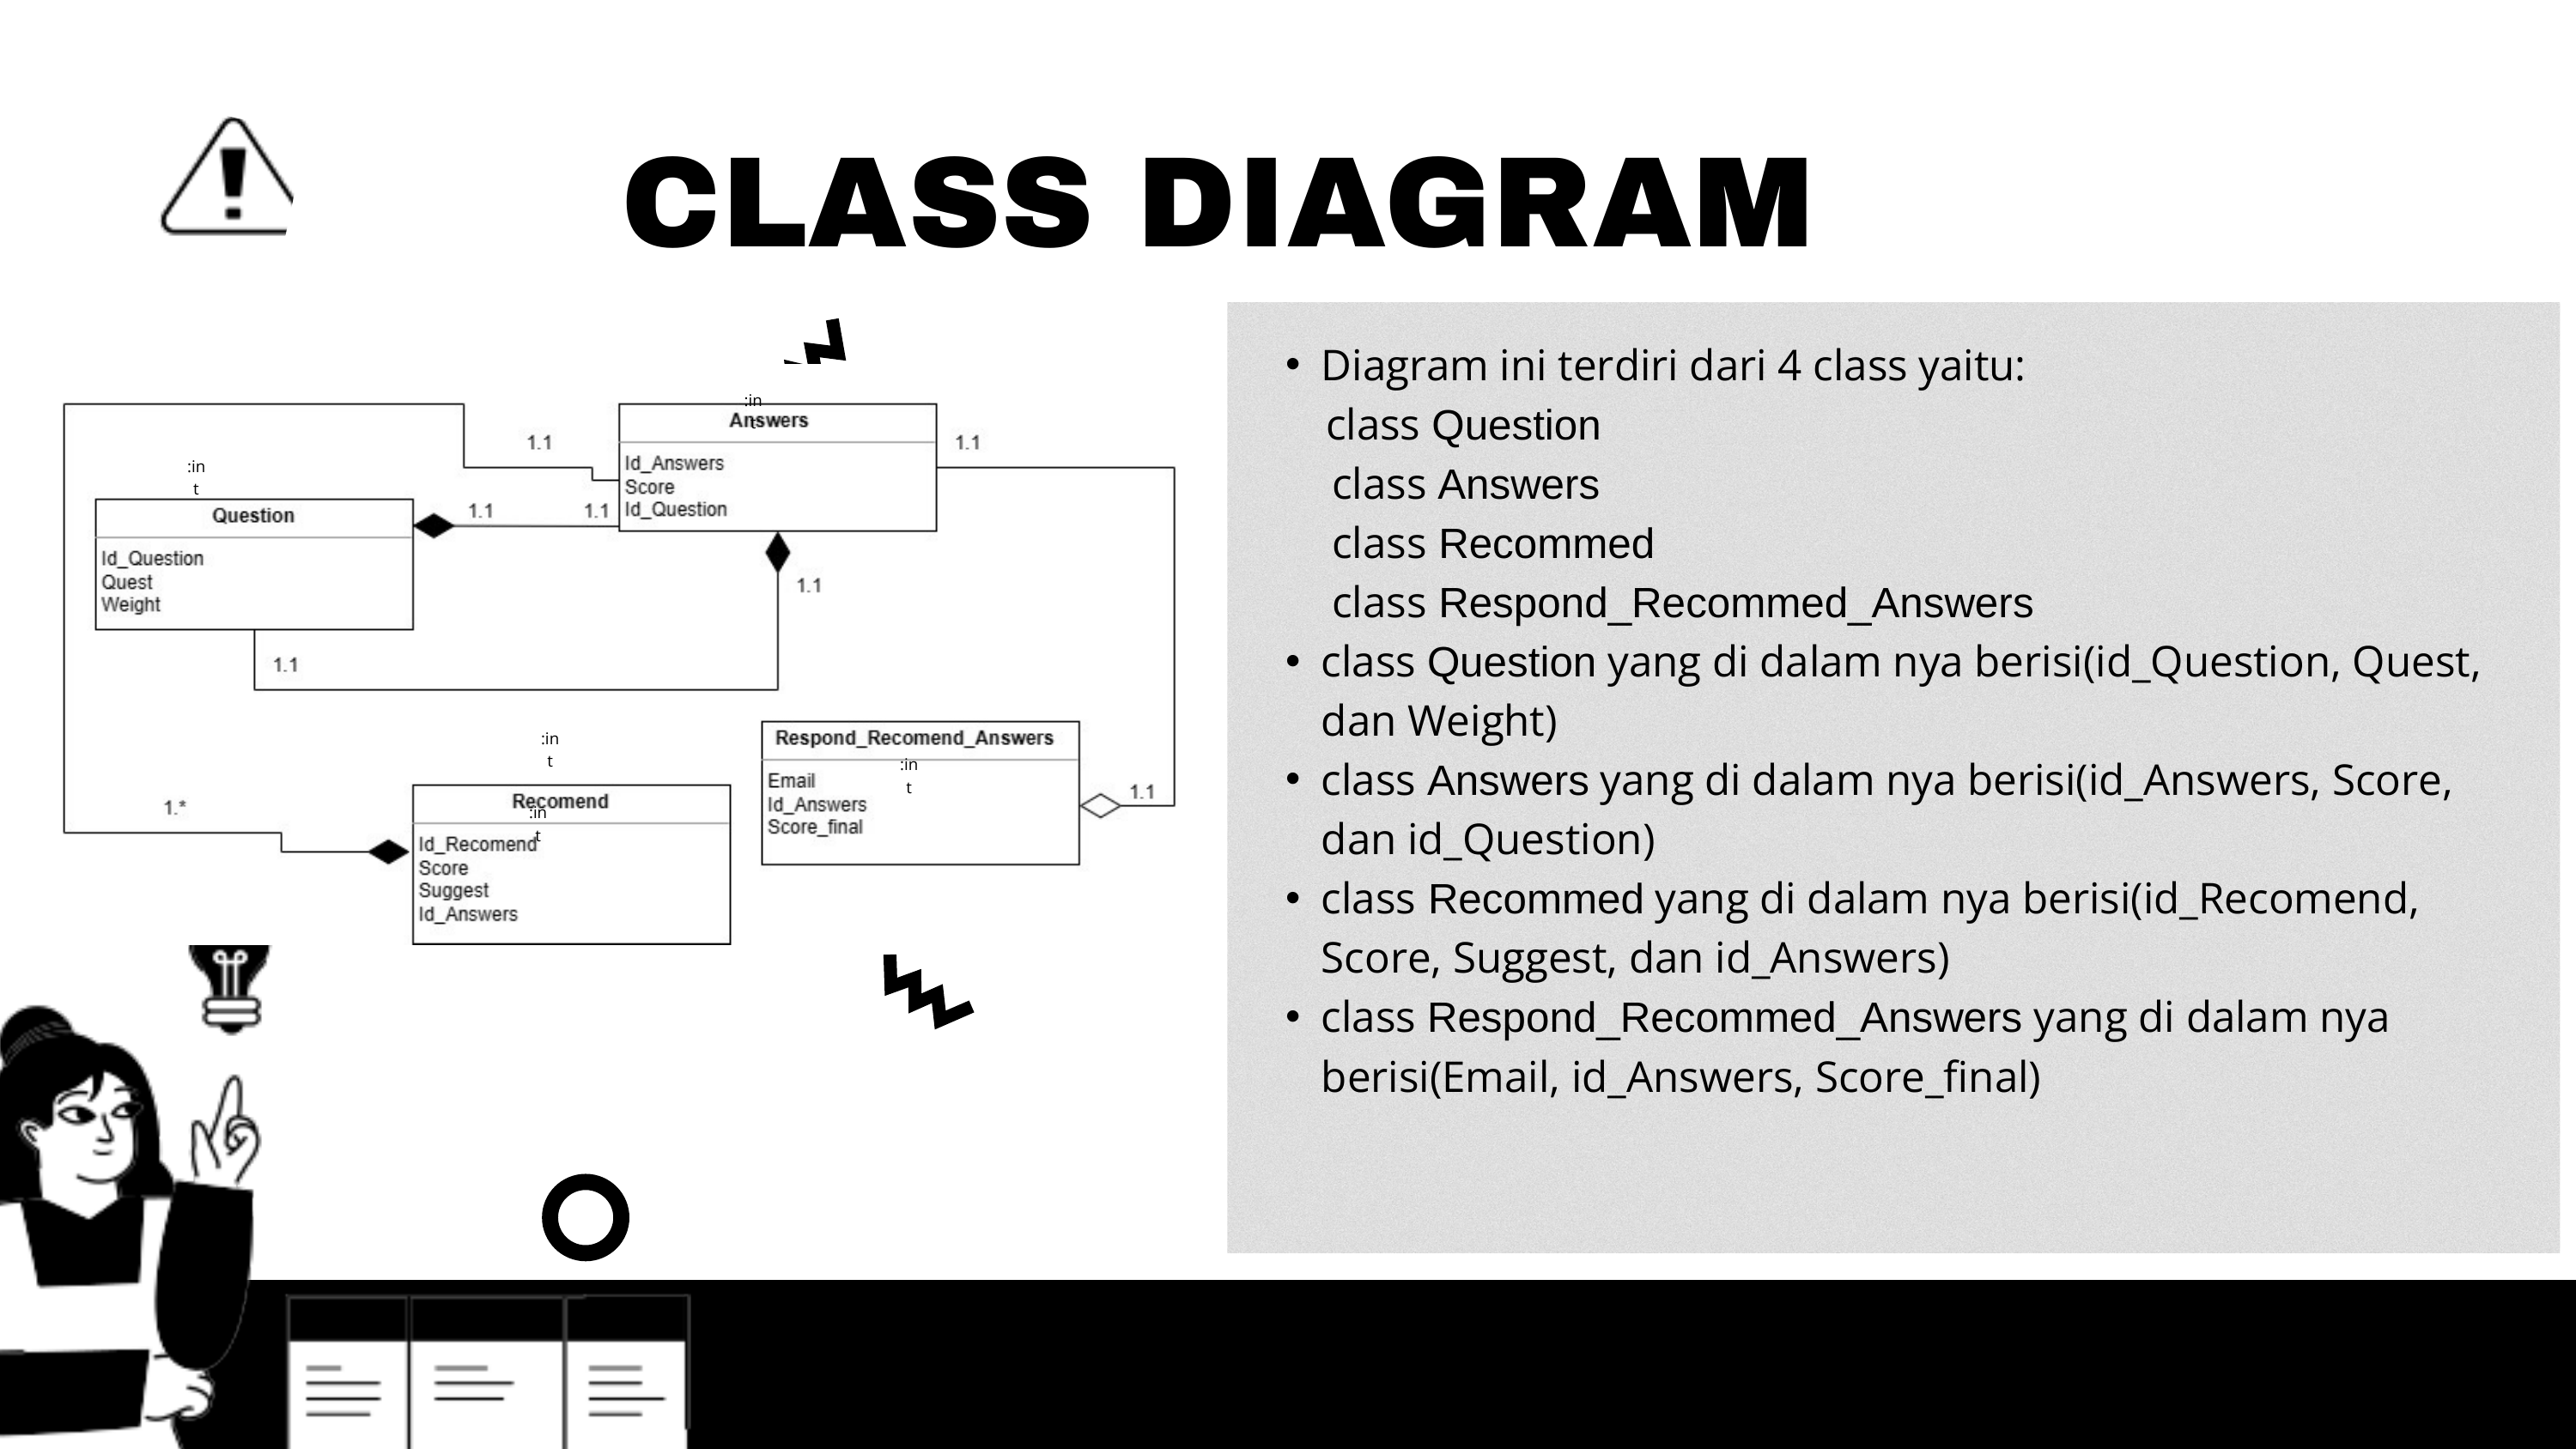

CLASS DIAGRAM

Diagram ini terdiri dari 4 class yaitu:
       class Question
       class Answers
       class Recommed
       class Respond_Recommed_Answers
class Question yang di dalam nya berisi(id_Question, Quest, dan Weight)
class Answers yang di dalam nya berisi(id_Answers, Score, dan id_Question)
class Recommed yang di dalam nya berisi(id_Recomend, Score, Suggest, dan id_Answers)
class Respond_Recommed_Answers yang di dalam nya berisi(Email, id_Answers, Score_final)

:int
:int

:int
:int
:int